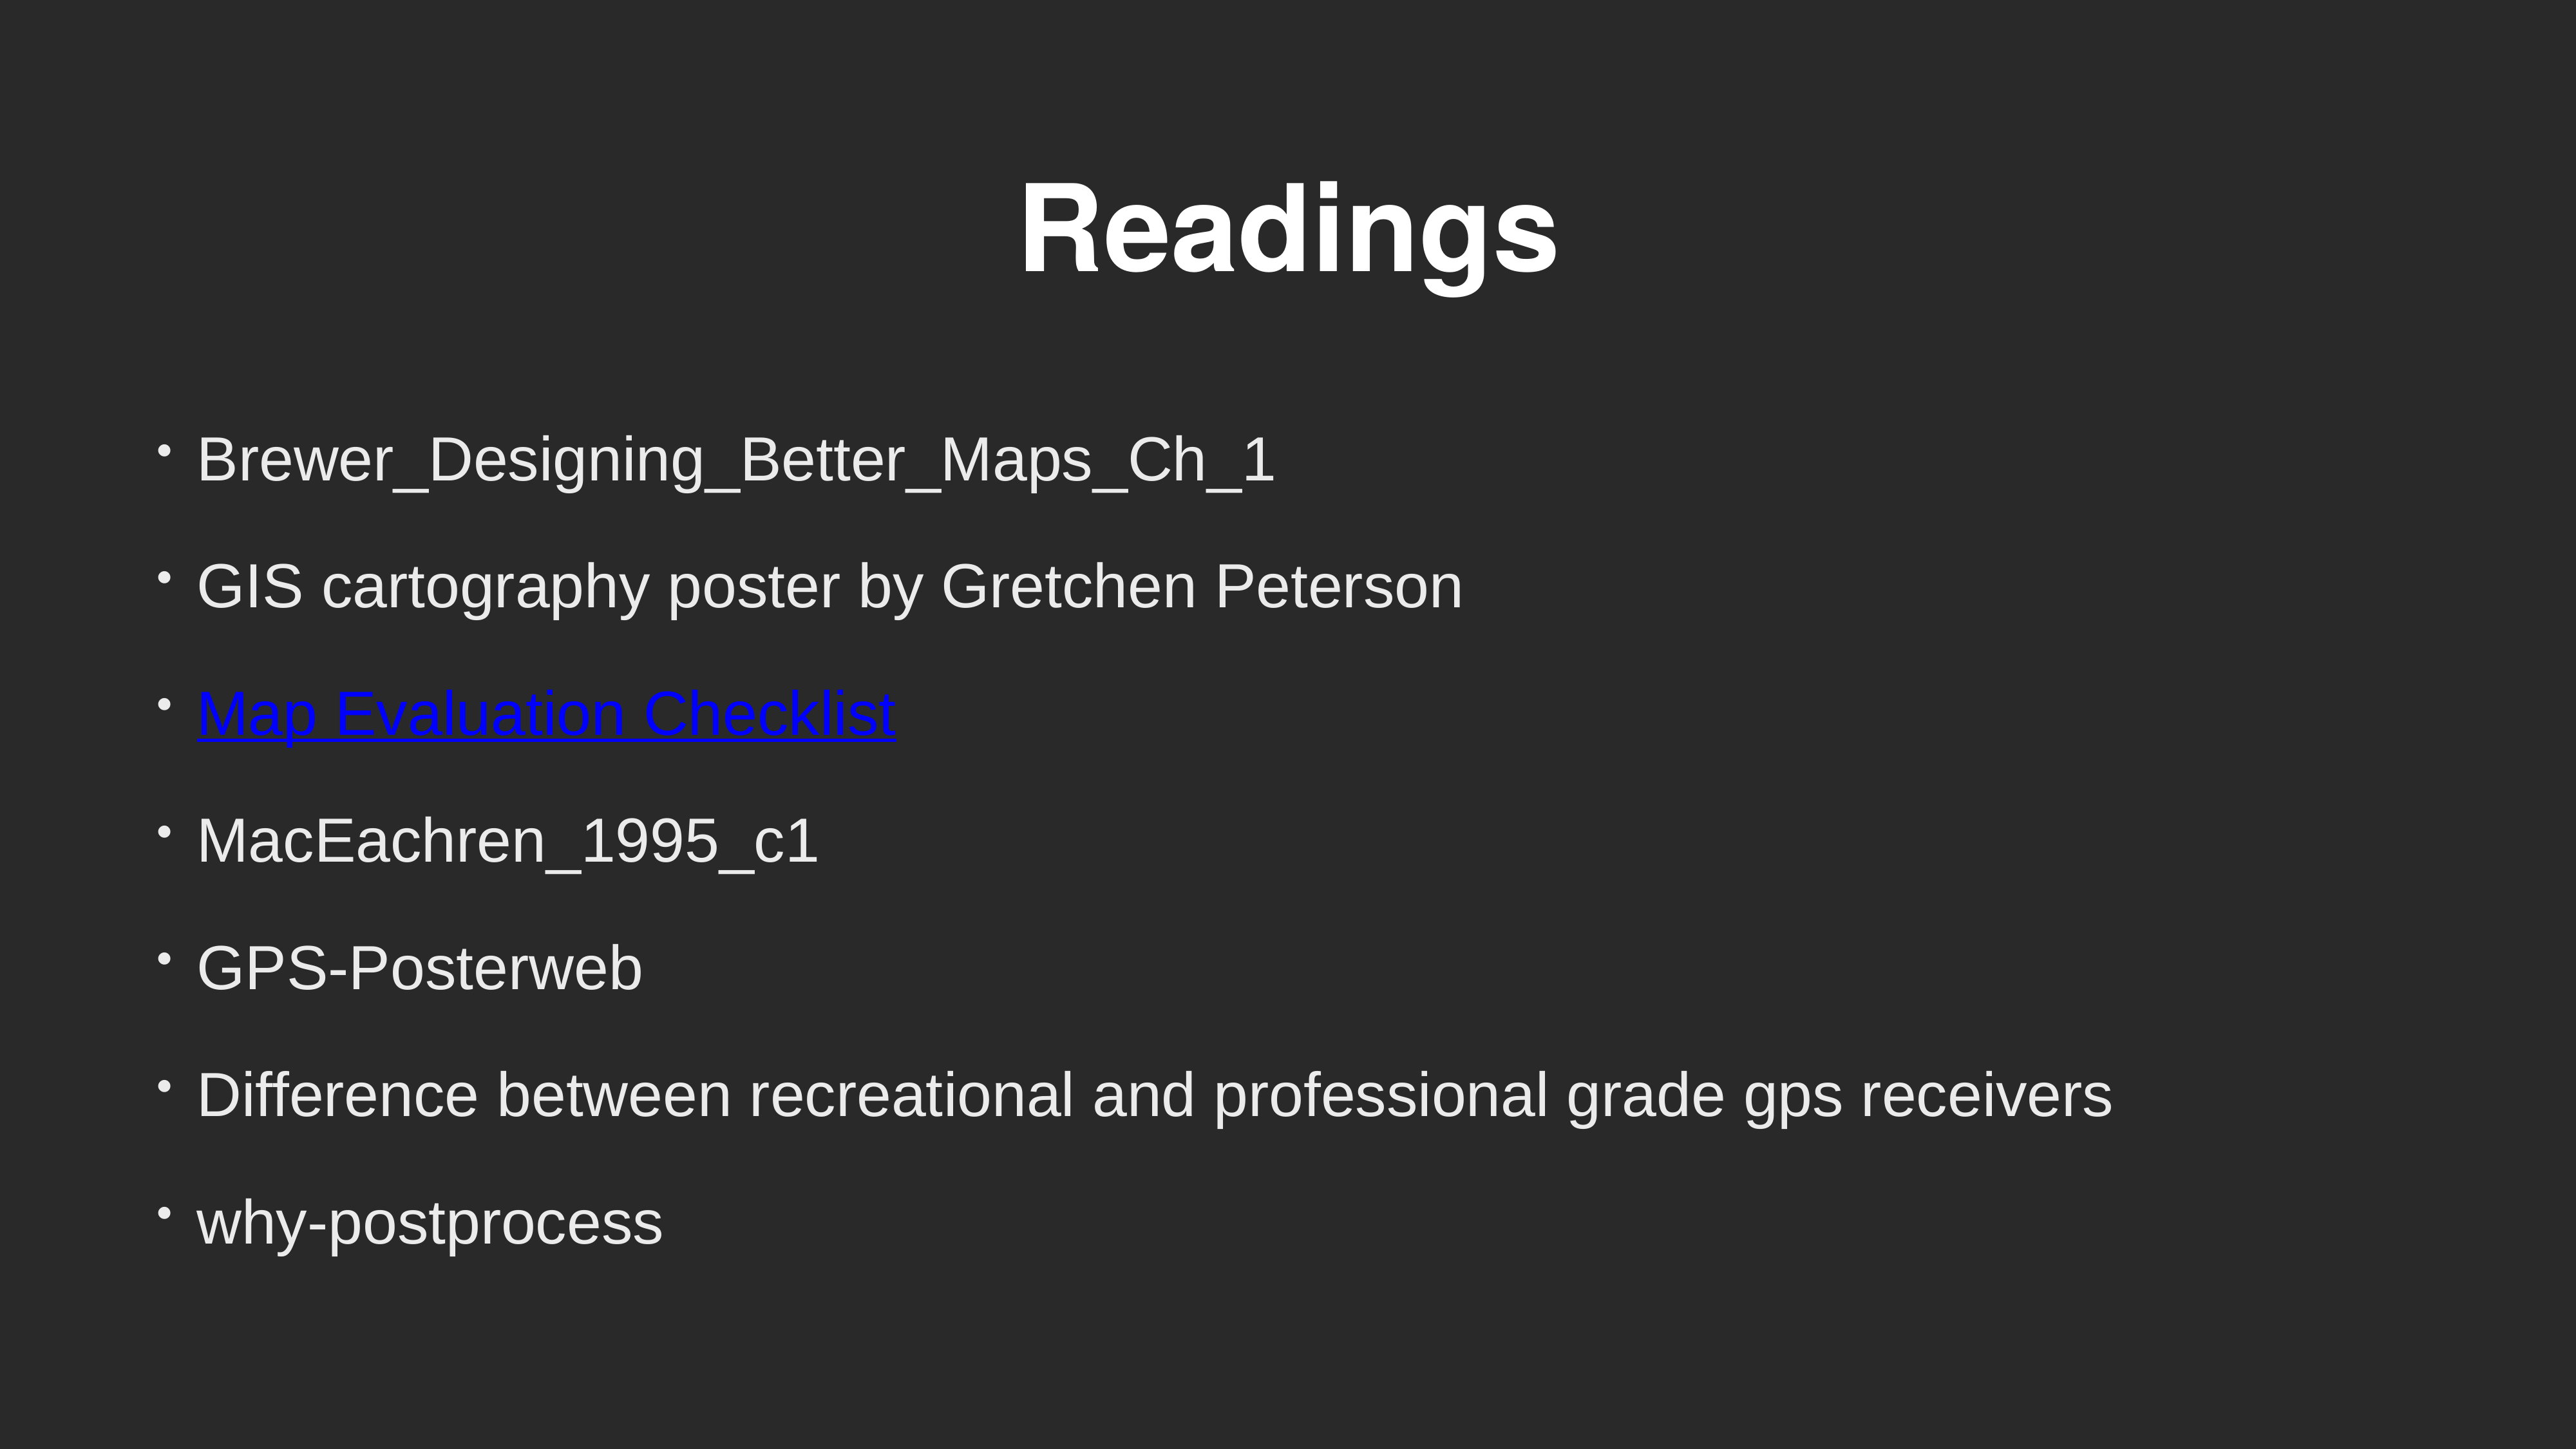

# Readings
Brewer_Designing_Better_Maps_Ch_1
GIS cartography poster by Gretchen Peterson
Map Evaluation Checklist
MacEachren_1995_c1
GPS-Posterweb
Difference between recreational and professional grade gps receivers
why-postprocess